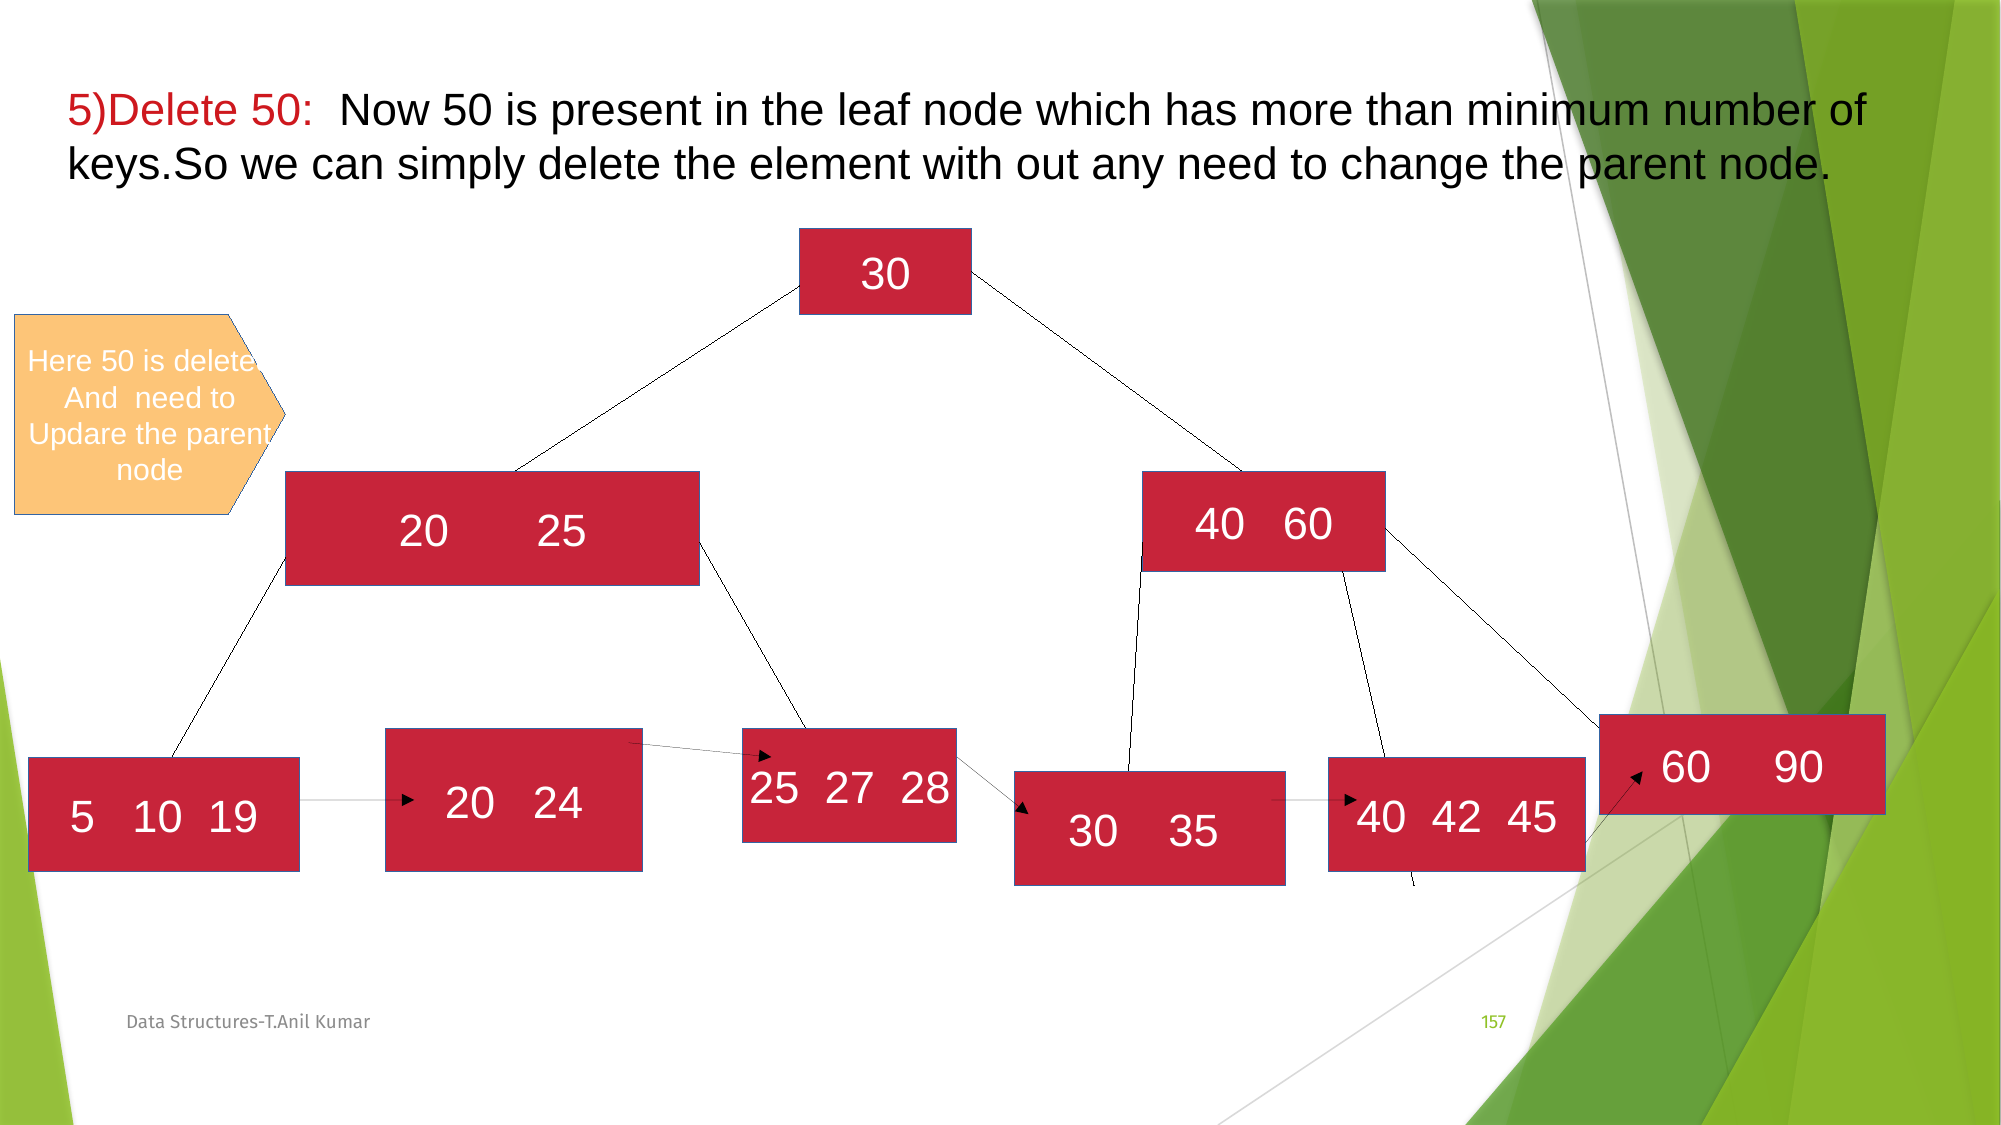

5)Delete 50:  Now 50 is present in the leaf node which has more than minimum number of keys.So we can simply delete the element with out any need to change the parent node.

30

Here 50 is deleted
And  need to
Updare the parent
node
20       25
40   60

60     90
20   24
25  27  28

5   10  19

40  42  45
30    35

Data Structures-T.Anil Kumar
157